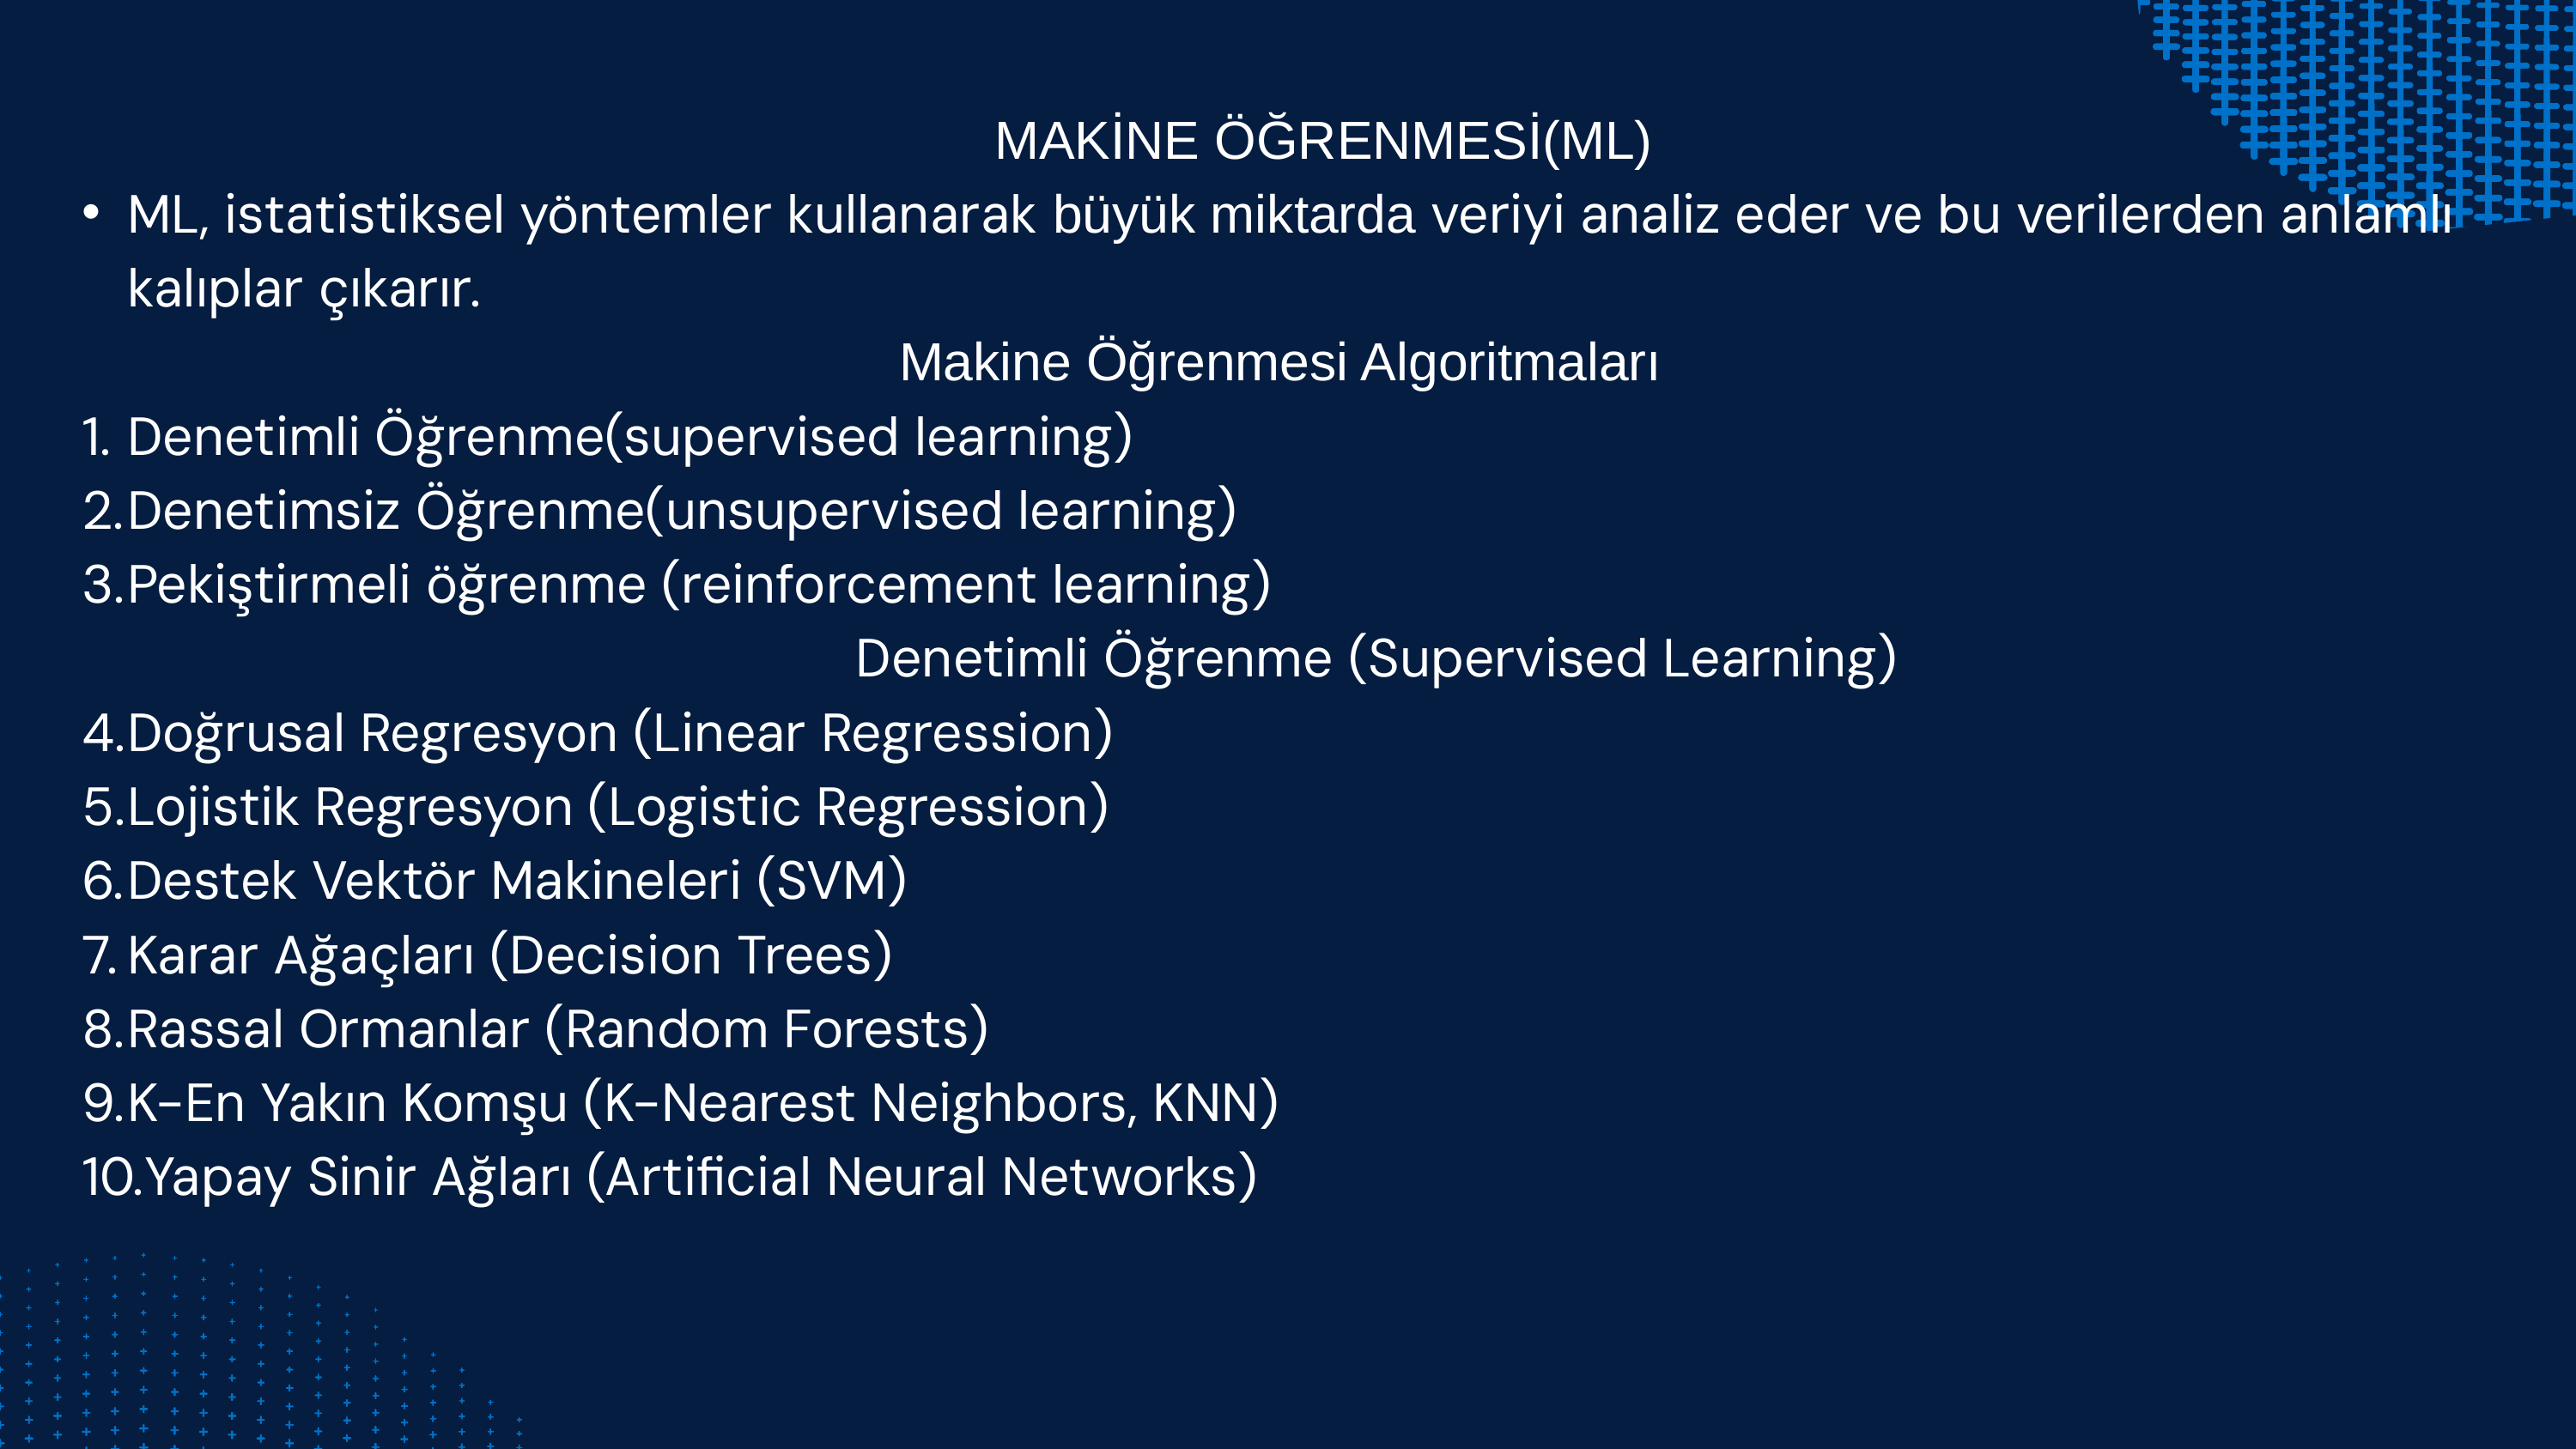

MAKİNE ÖĞRENMESİ(ML)
ML, istatistiksel yöntemler kullanarak büyük miktarda veriyi analiz eder ve bu verilerden anlamlı kalıplar çıkarır.
                                                            Makine Öğrenmesi Algoritmaları
Denetimli Öğrenme(supervised learning)
Denetimsiz Öğrenme(unsupervised learning)
Pekiştirmeli öğrenme (reinforcement learning)
                                                         Denetimli Öğrenme (Supervised Learning)
Doğrusal Regresyon (Linear Regression)
Lojistik Regresyon (Logistic Regression)
Destek Vektör Makineleri (SVM)
Karar Ağaçları (Decision Trees)
Rassal Ormanlar (Random Forests)
K-En Yakın Komşu (K-Nearest Neighbors, KNN)
Yapay Sinir Ağları (Artificial Neural Networks)